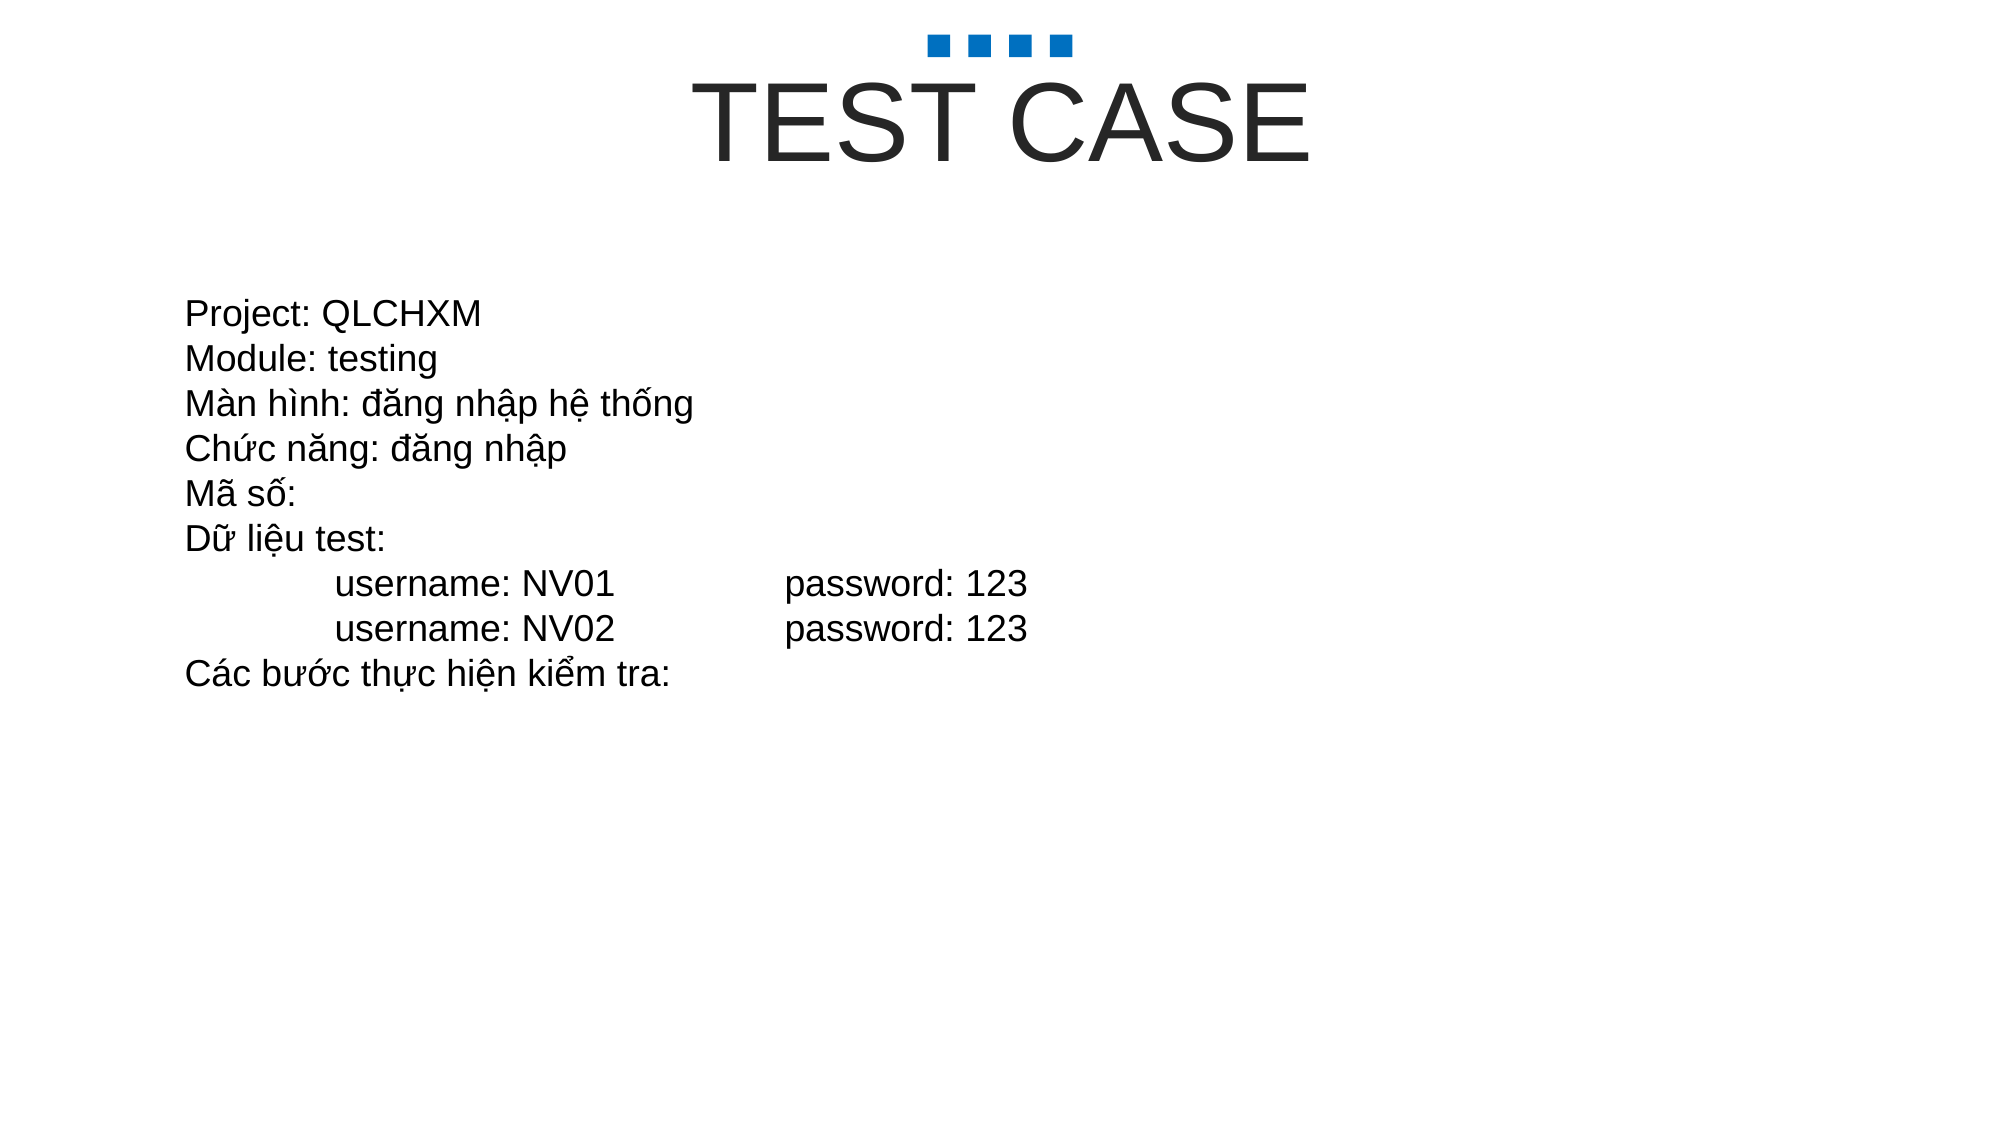

TEST CASE
Project: QLCHXM
Module: testing
Màn hình: đăng nhập hệ thống
Chức năng: đăng nhập
Mã số:
Dữ liệu test:
	username: NV01		password: 123
	username: NV02		password: 123
Các bước thực hiện kiểm tra: